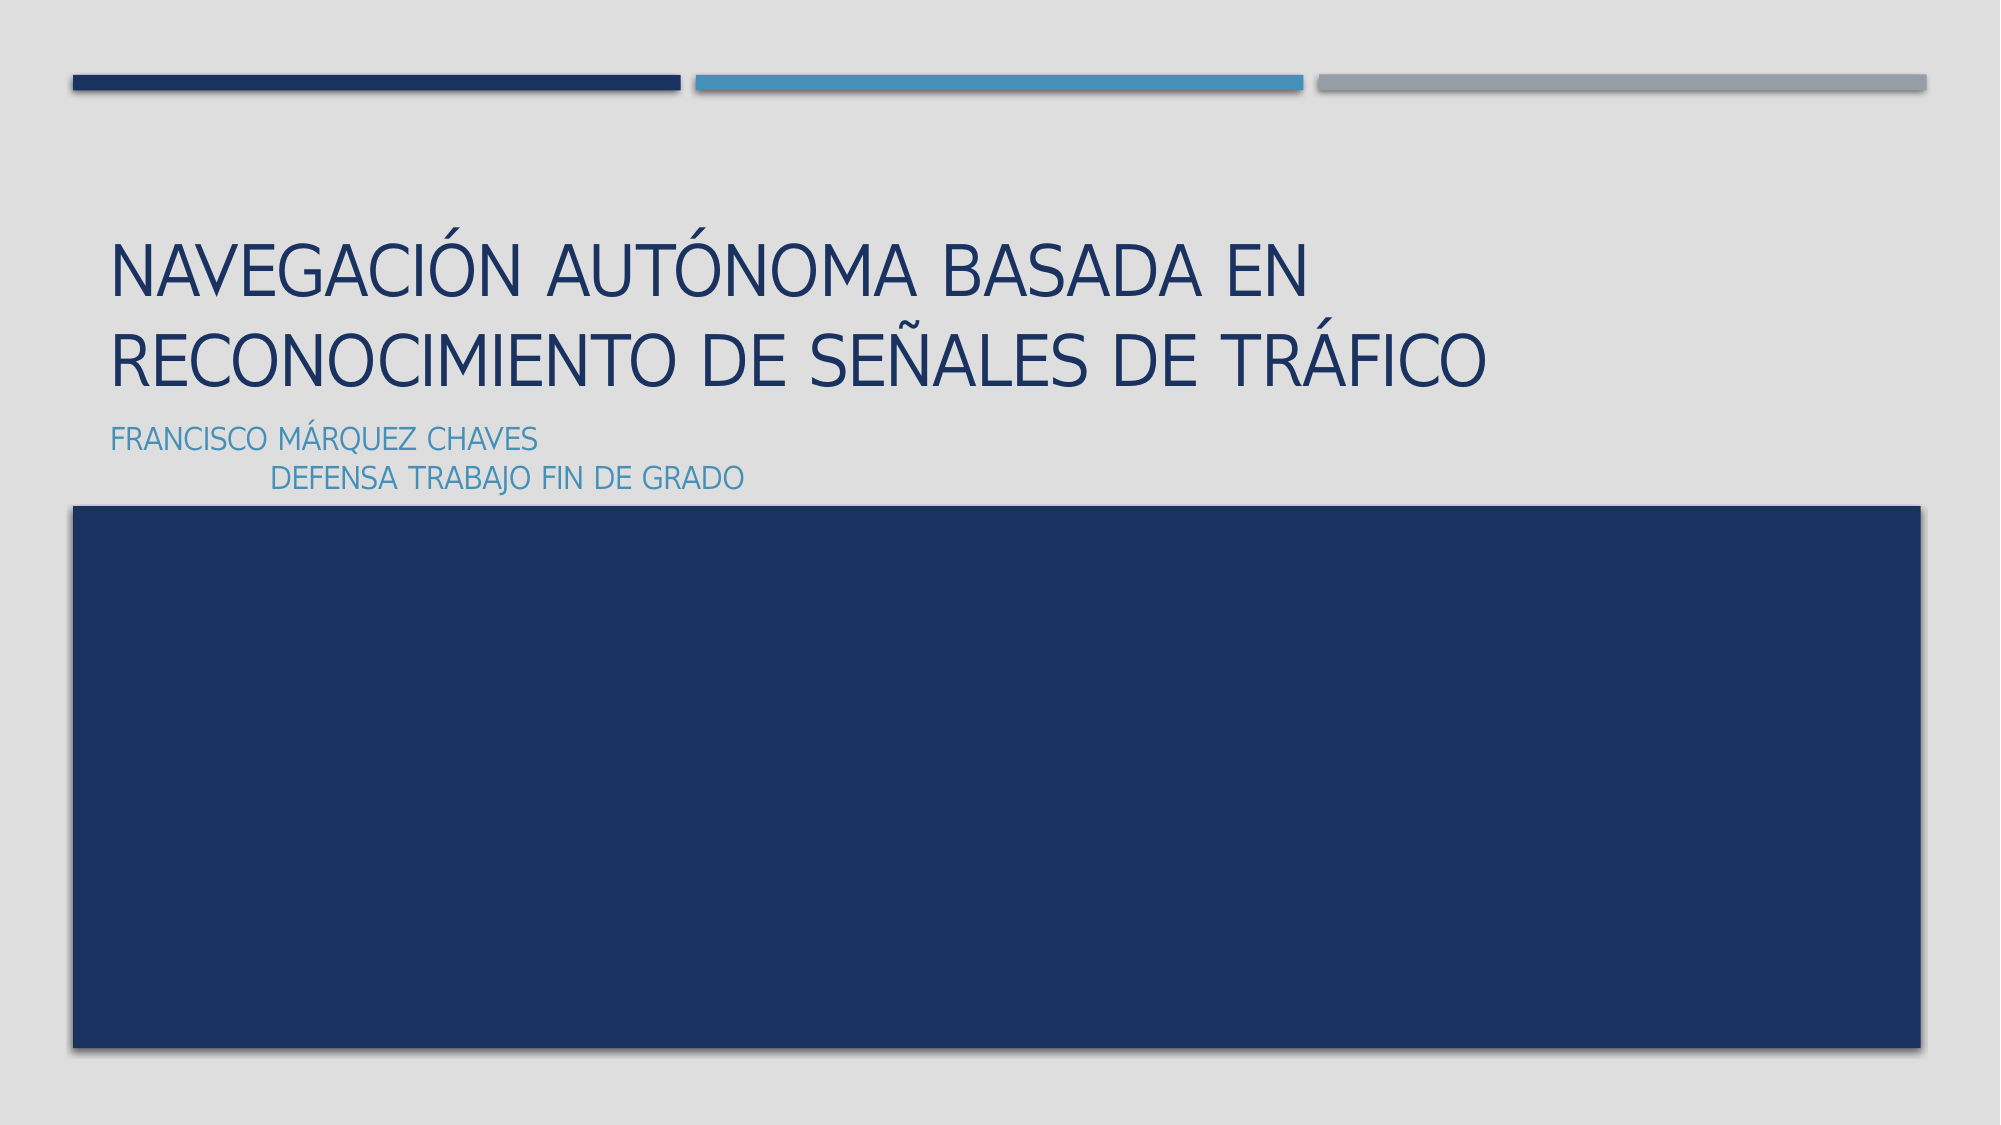

# Navegación autónoma basada en reconocimiento de señales de tráfico
Francisco Márquez chaves										 Defensa Trabajo Fin de grado